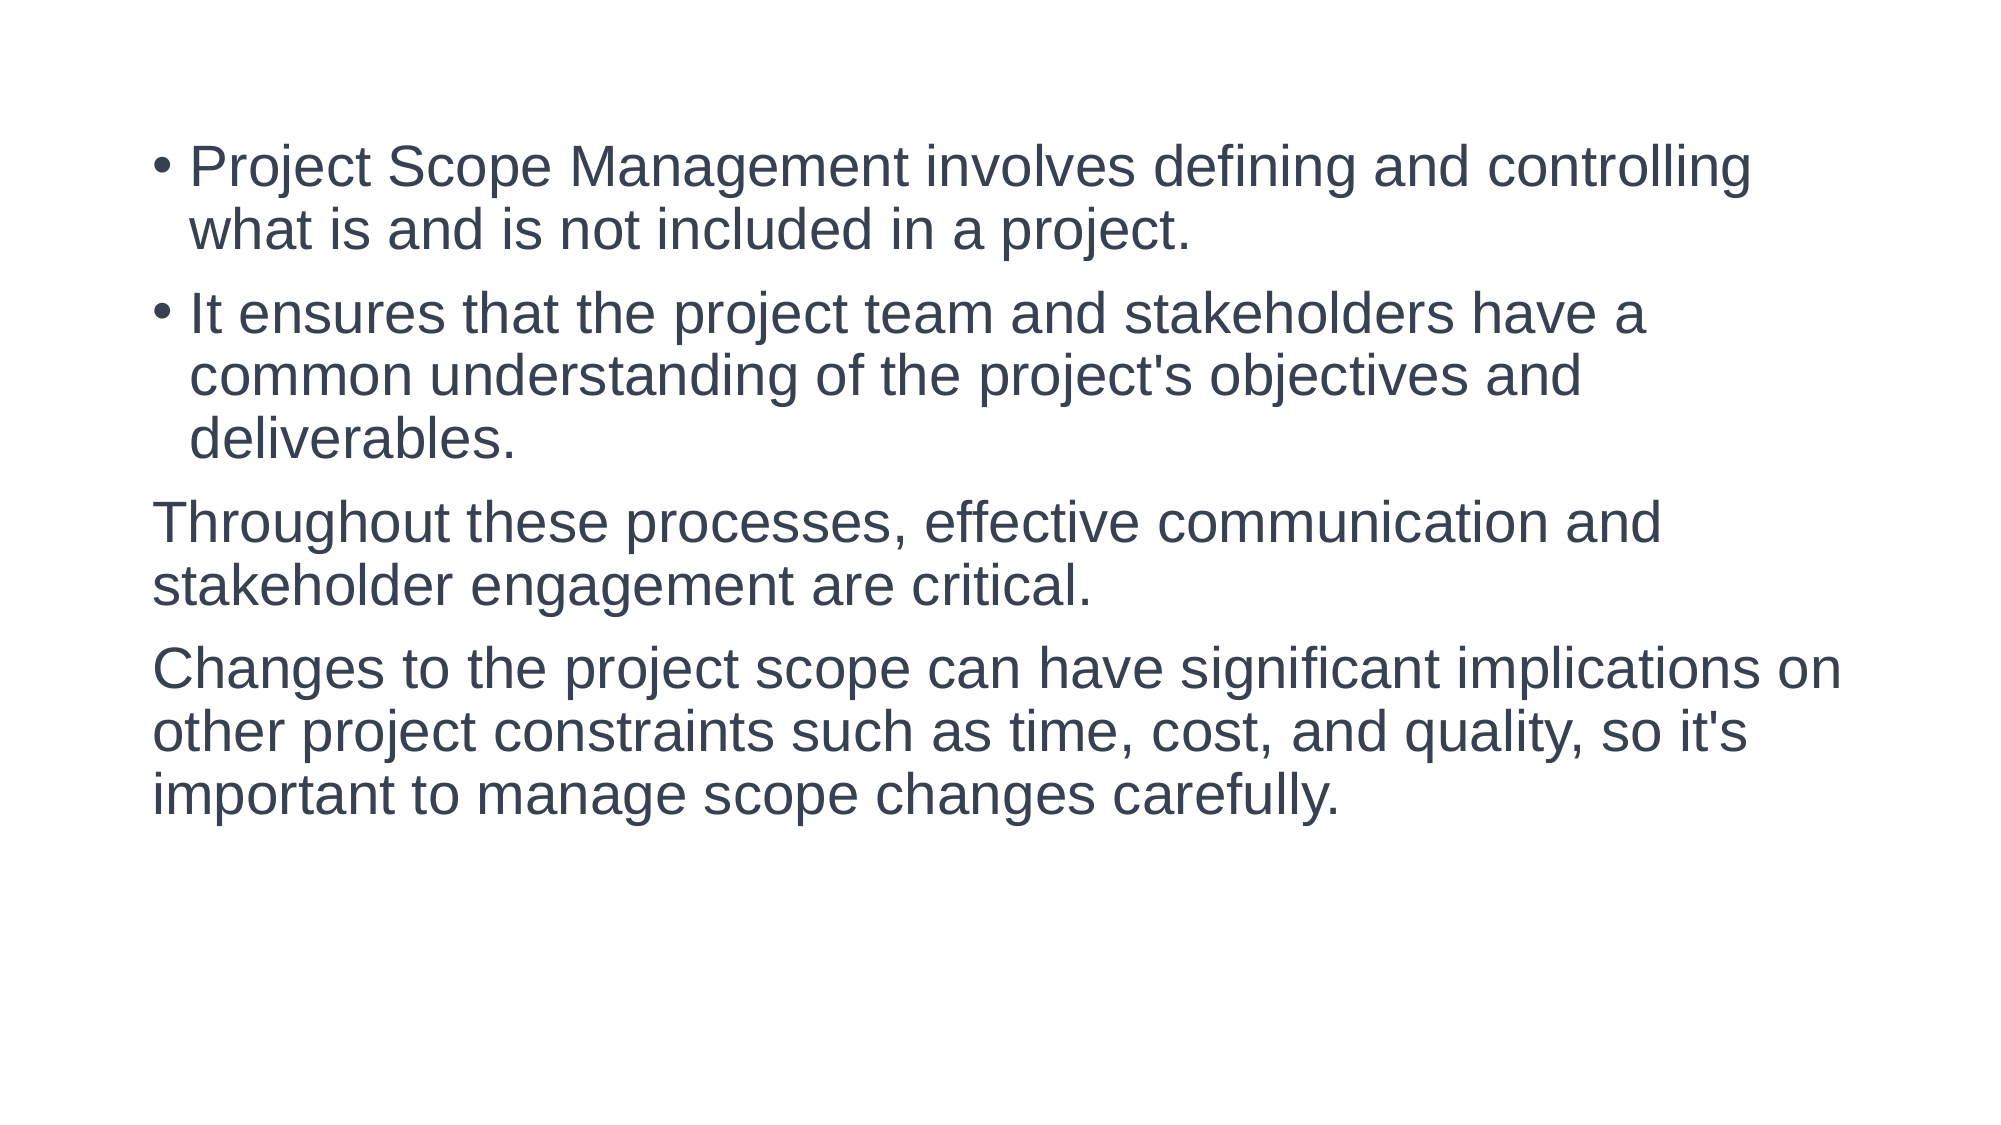

Project Scope Management involves defining and controlling what is and is not included in a project.
It ensures that the project team and stakeholders have a common understanding of the project's objectives and deliverables.
Throughout these processes, effective communication and stakeholder engagement are critical.
Changes to the project scope can have significant implications on other project constraints such as time, cost, and quality, so it's important to manage scope changes carefully.